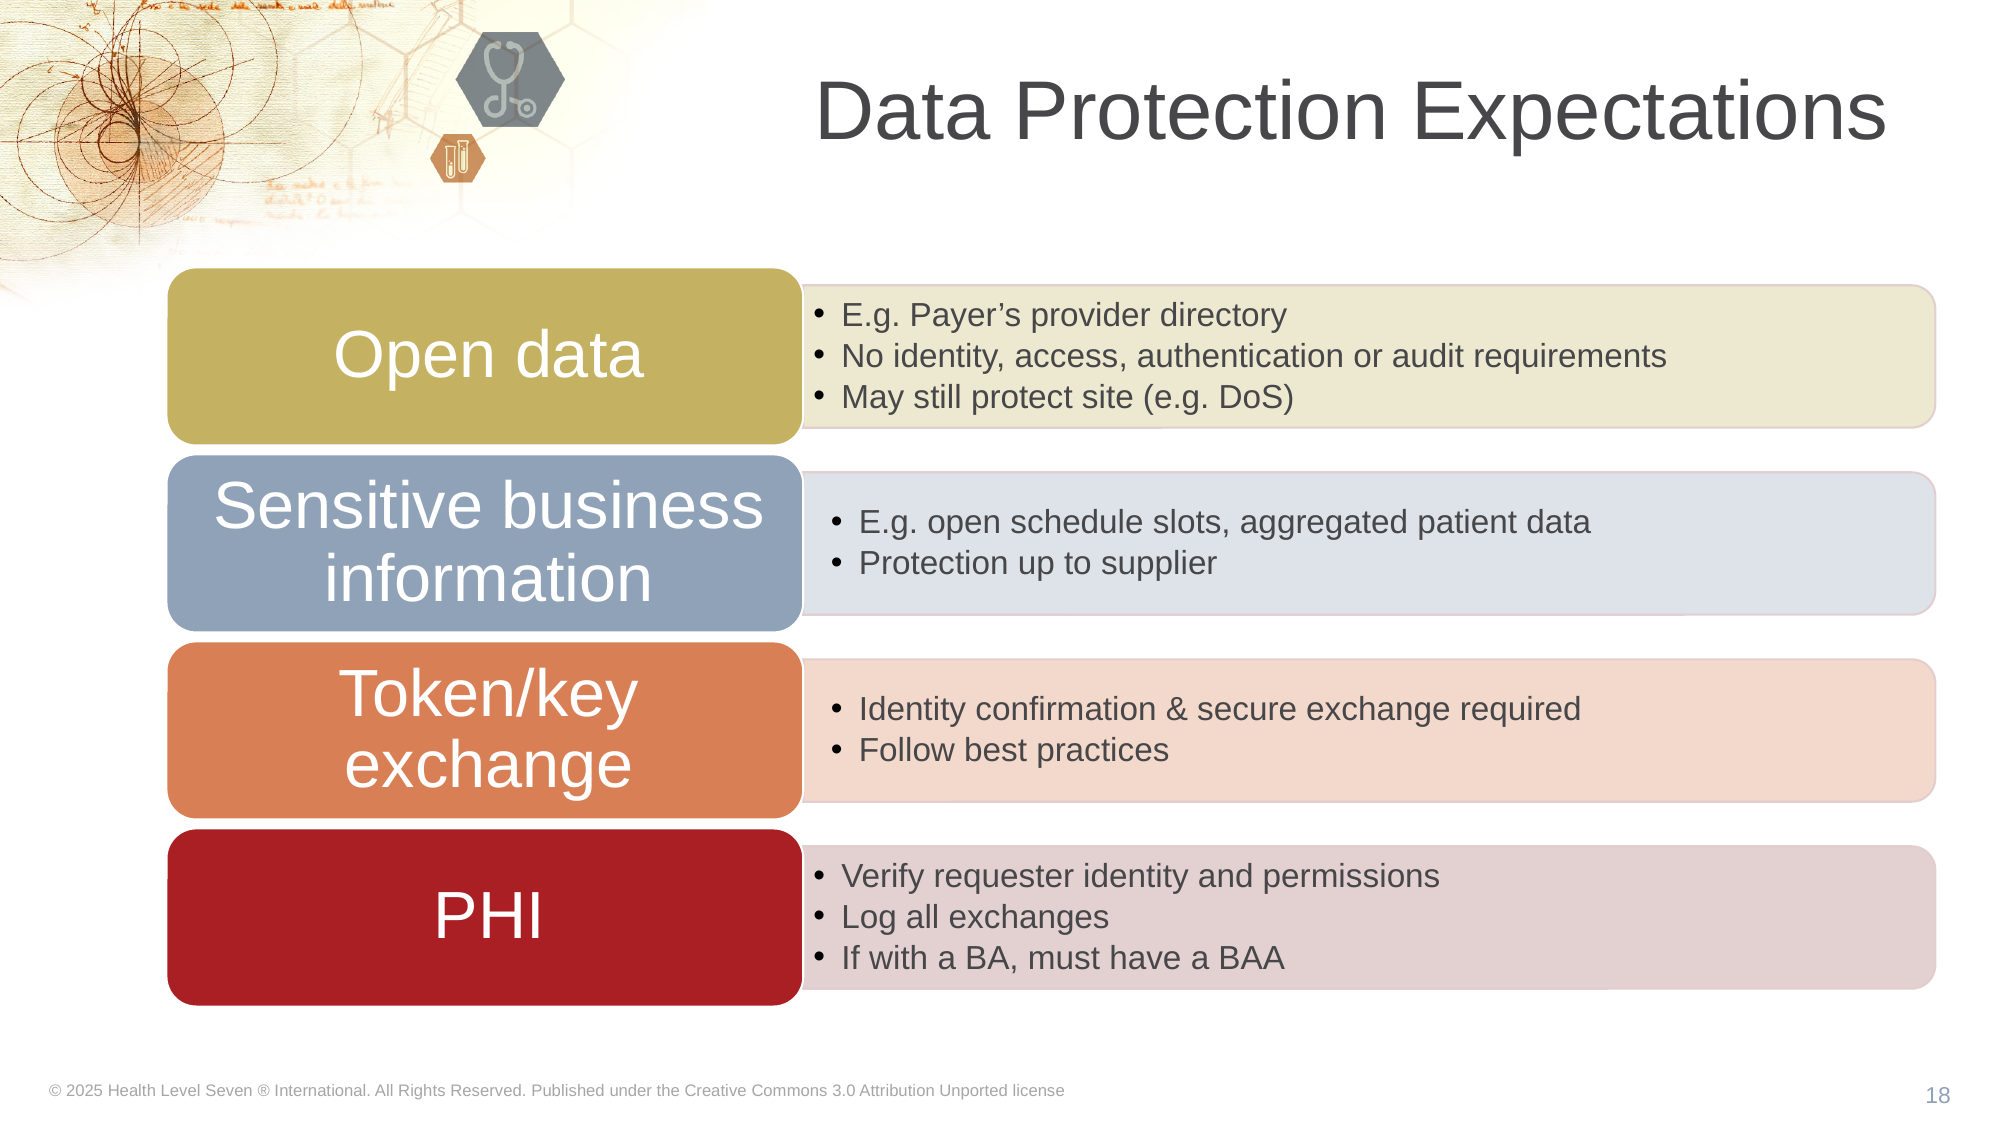

# Data Protection Expectations
E.g. Payer’s provider directory
No identity, access, authentication or audit requirements
May still protect site (e.g. DoS)
Open data
E.g. open schedule slots, aggregated patient data
Protection up to supplier
Sensitive business information
Identity confirmation & secure exchange required
Follow best practices
Token/key exchange
Verify requester identity and permissions
Log all exchanges
If with a BA, must have a BAA
PHI
18